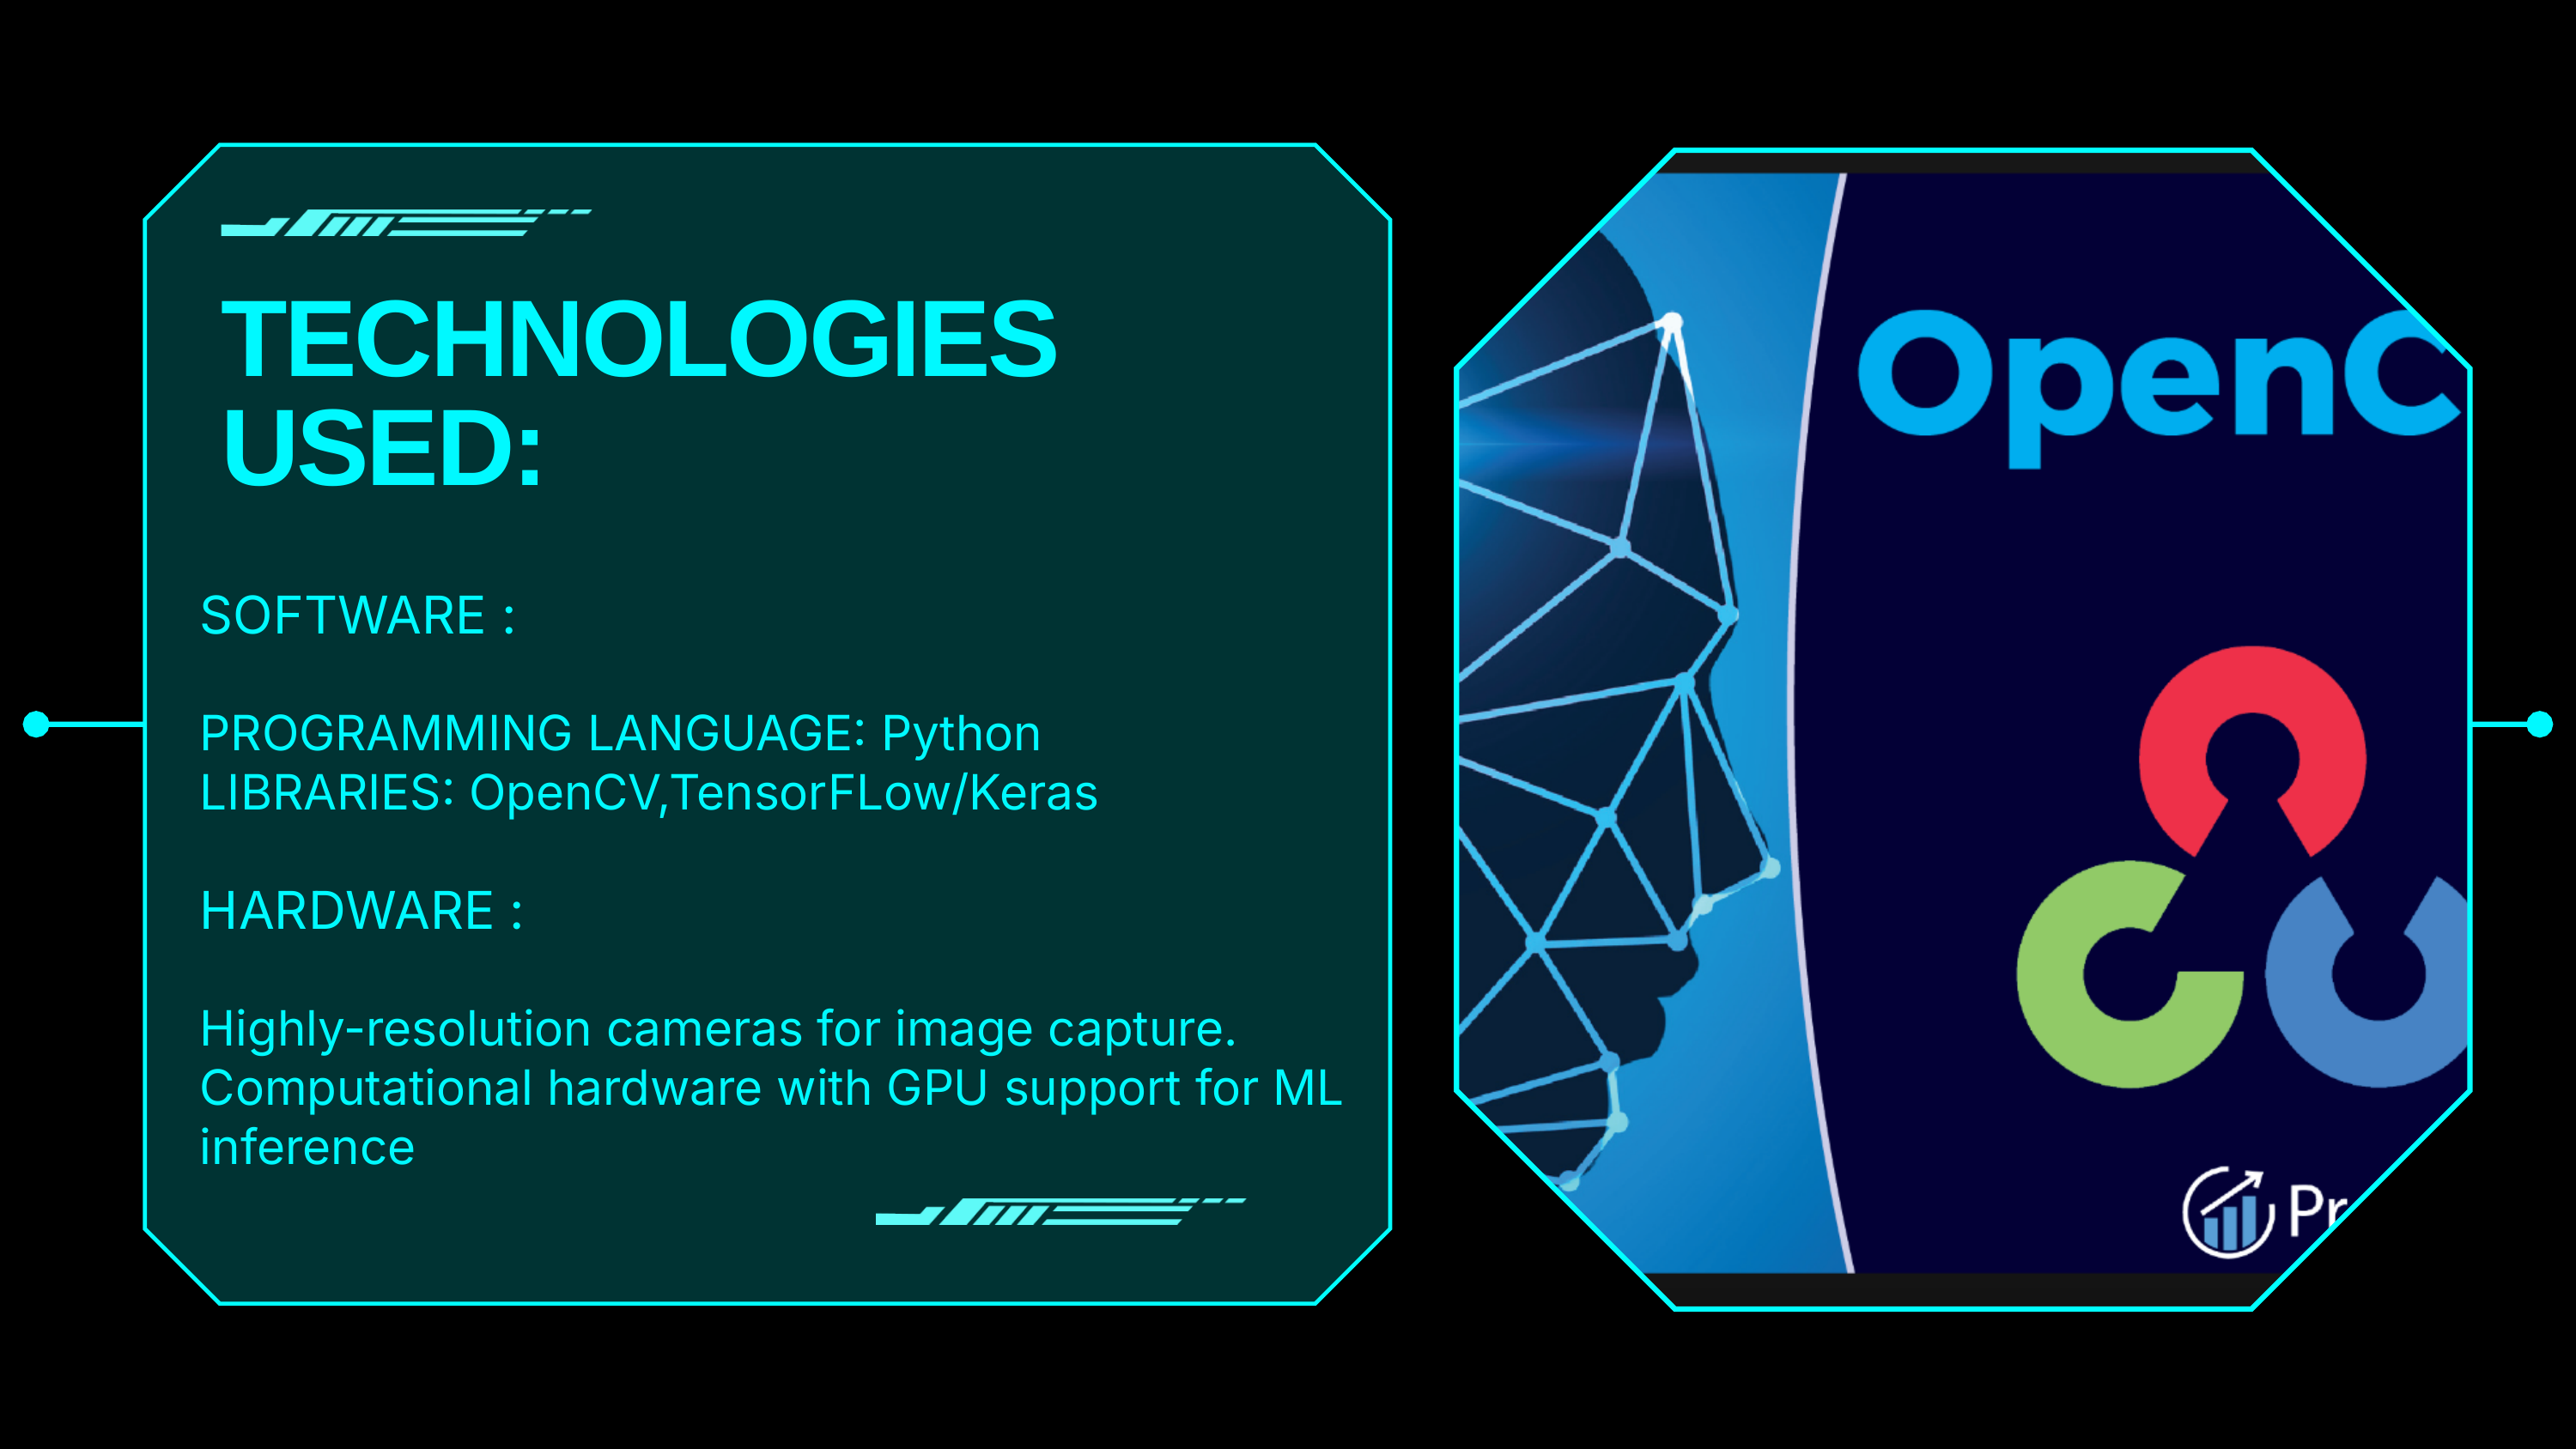

TECHNOLOGIES USED:
SOFTWARE :

PROGRAMMING LANGUAGE: Python
LIBRARIES: OpenCV,TensorFLow/Keras

HARDWARE :

Highly-resolution cameras for image capture.
Computational hardware with GPU support for ML inference